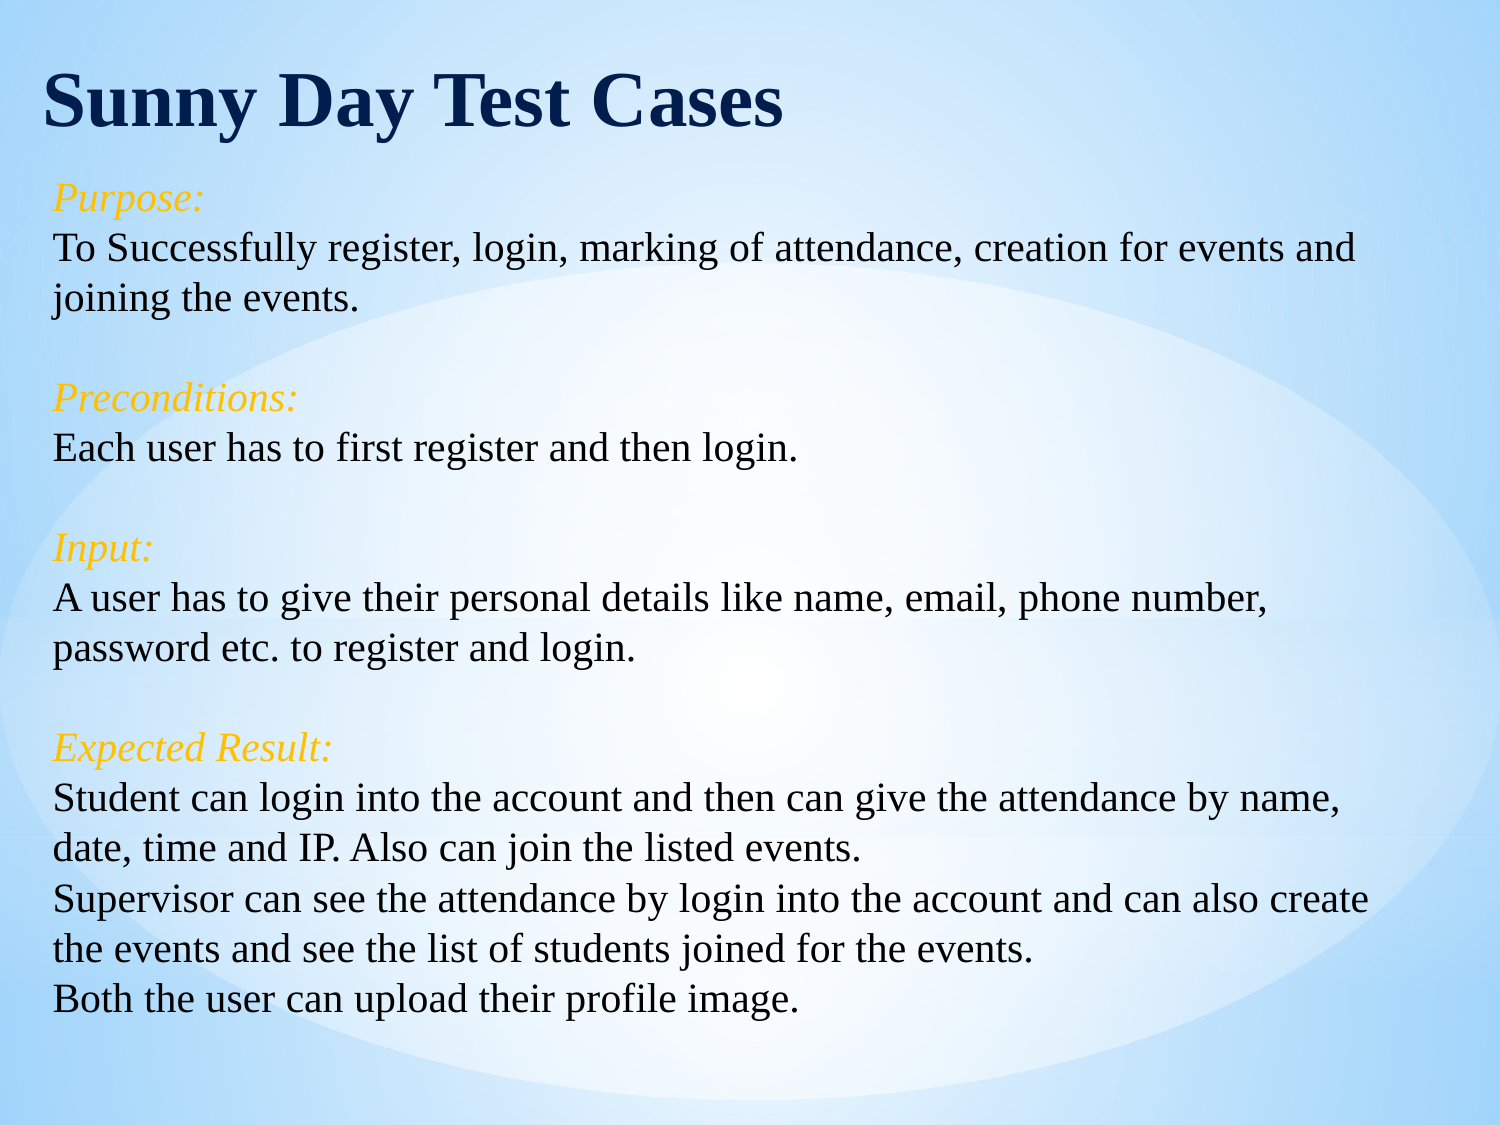

# Sunny Day Test Cases
Purpose:
To Successfully register, login, marking of attendance, creation for events and joining the events.

Preconditions:
Each user has to first register and then login.

Input:
A user has to give their personal details like name, email, phone number, password etc. to register and login.

Expected Result:
Student can login into the account and then can give the attendance by name, date, time and IP. Also can join the listed events.
Supervisor can see the attendance by login into the account and can also create the events and see the list of students joined for the events.
Both the user can upload their profile image.